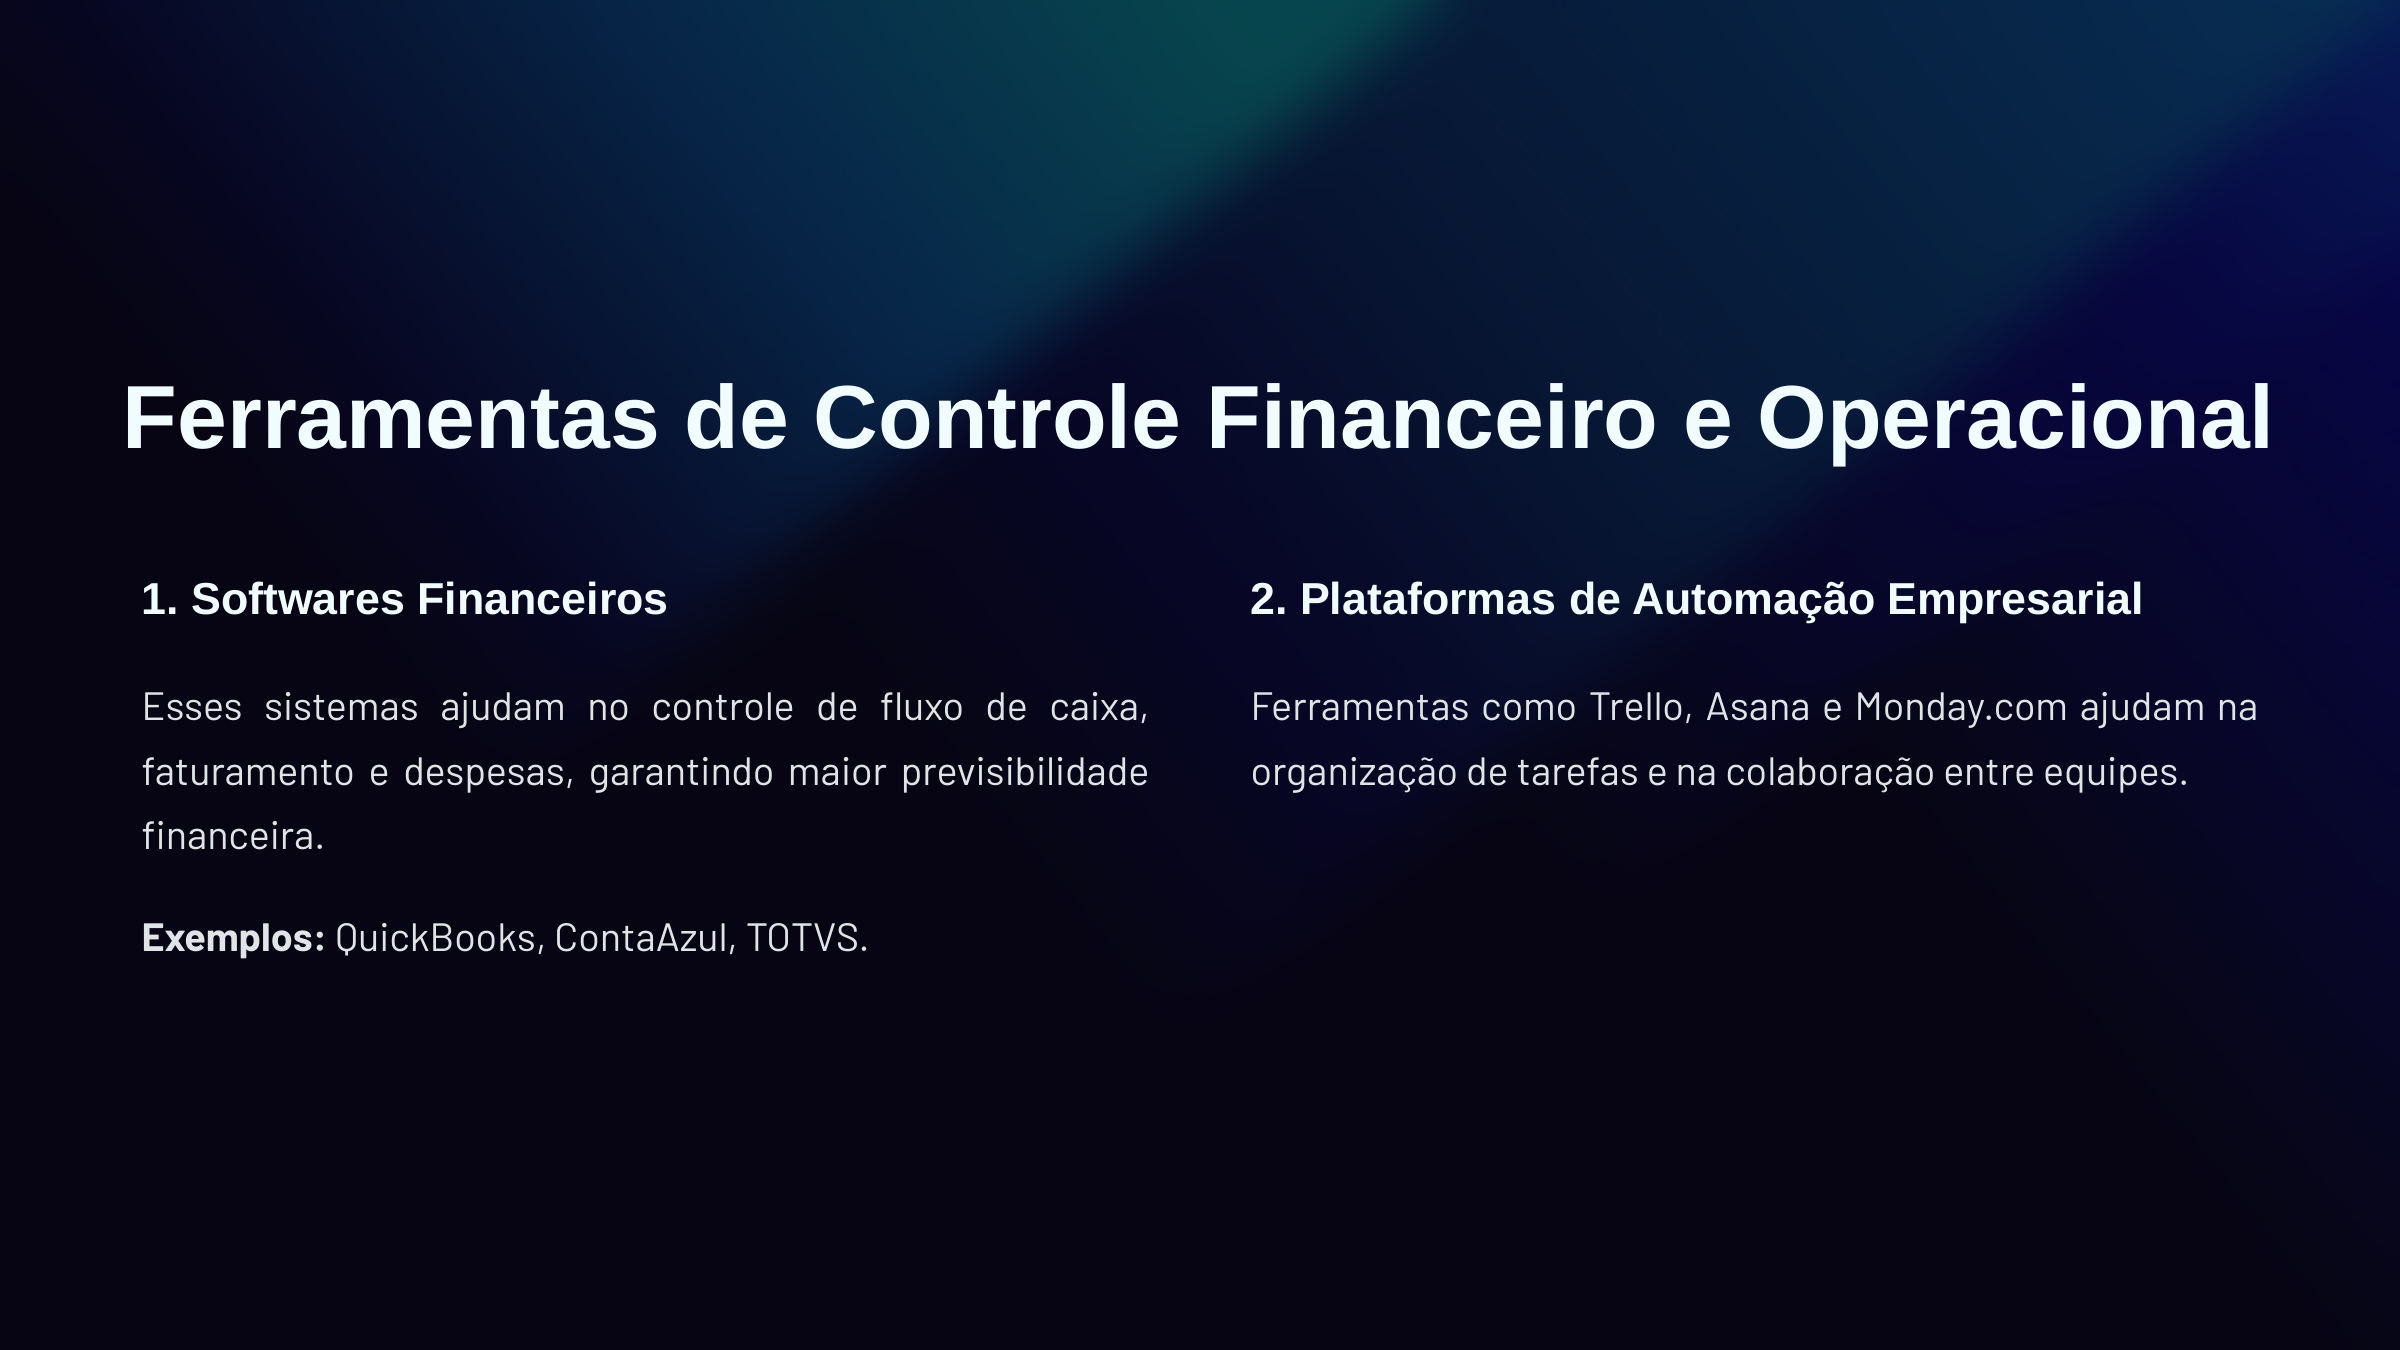

Ferramentas de Controle Financeiro e Operacional
1. Softwares Financeiros
2. Plataformas de Automação Empresarial
Esses sistemas ajudam no controle de fluxo de caixa, faturamento e despesas, garantindo maior previsibilidade financeira.
Ferramentas como Trello, Asana e Monday.com ajudam na organização de tarefas e na colaboração entre equipes.
Exemplos: QuickBooks, ContaAzul, TOTVS.